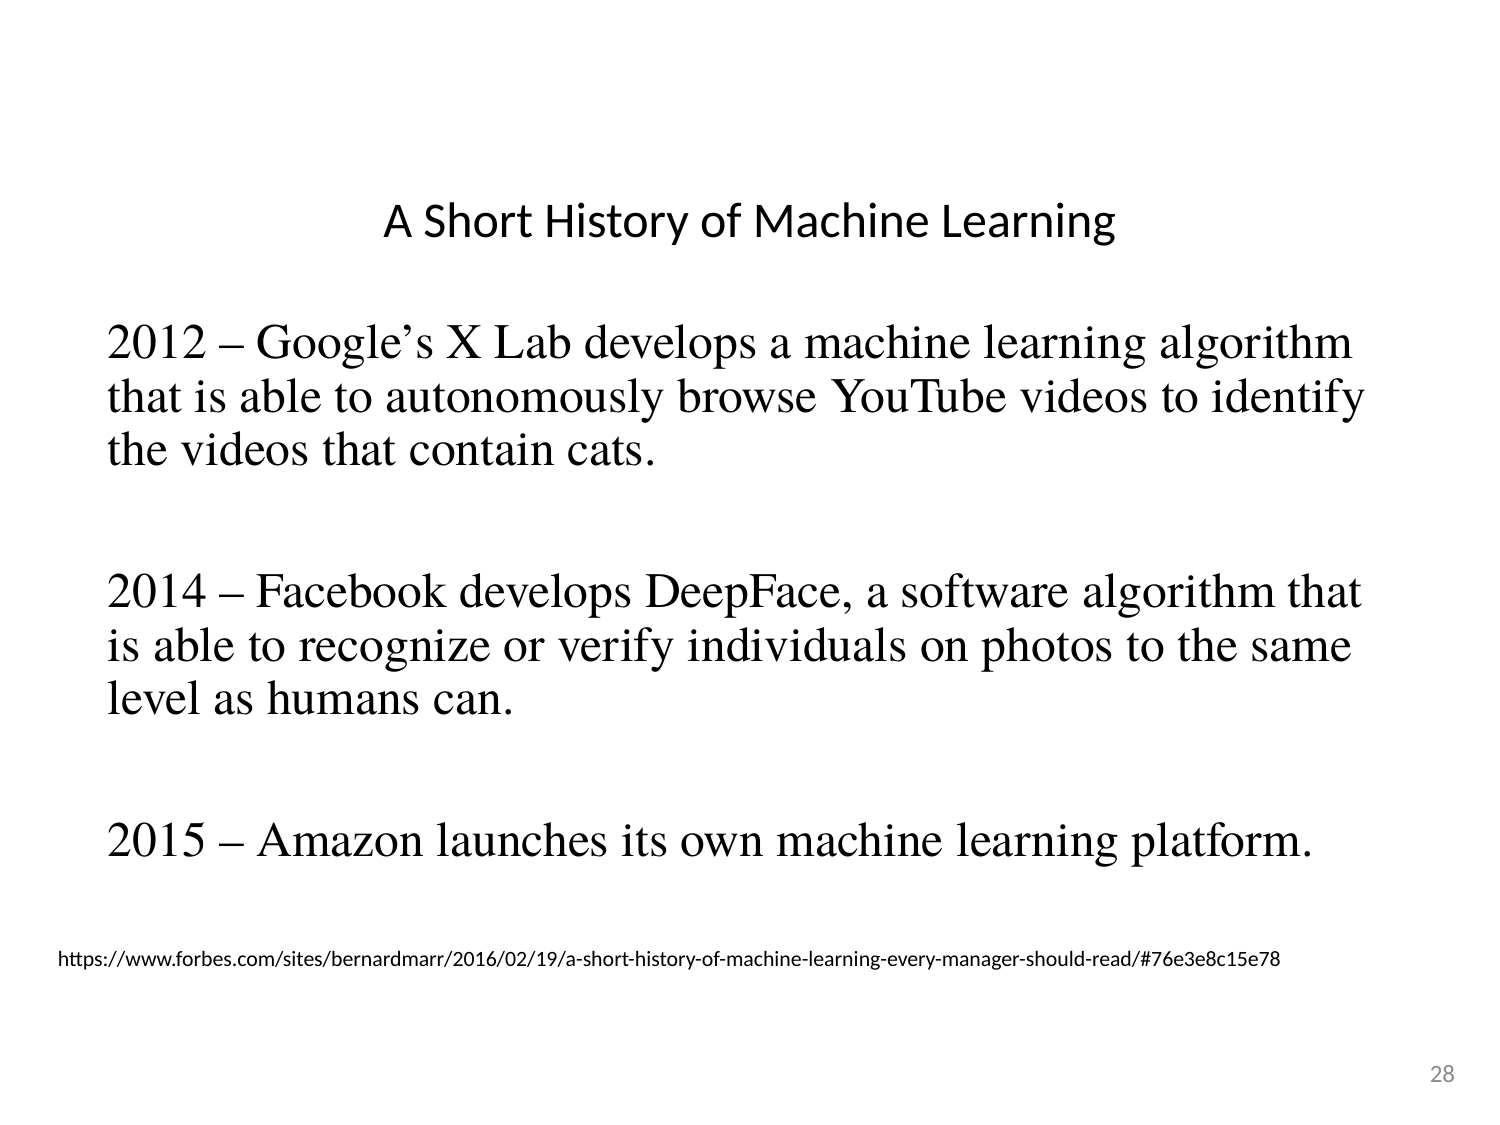

# A Short History of Machine Learning
2012 – Google’s X Lab develops a machine learning algorithm that is able to autonomously browse YouTube videos to identify the videos that contain cats.

2014 – Facebook develops DeepFace, a software algorithm that is able to recognize or verify individuals on photos to the same level as humans can.

2015 – Amazon launches its own machine learning platform.
https://www.forbes.com/sites/bernardmarr/2016/02/19/a-short-history-of-machine-learning-every-manager-should-read/#76e3e8c15e78
28